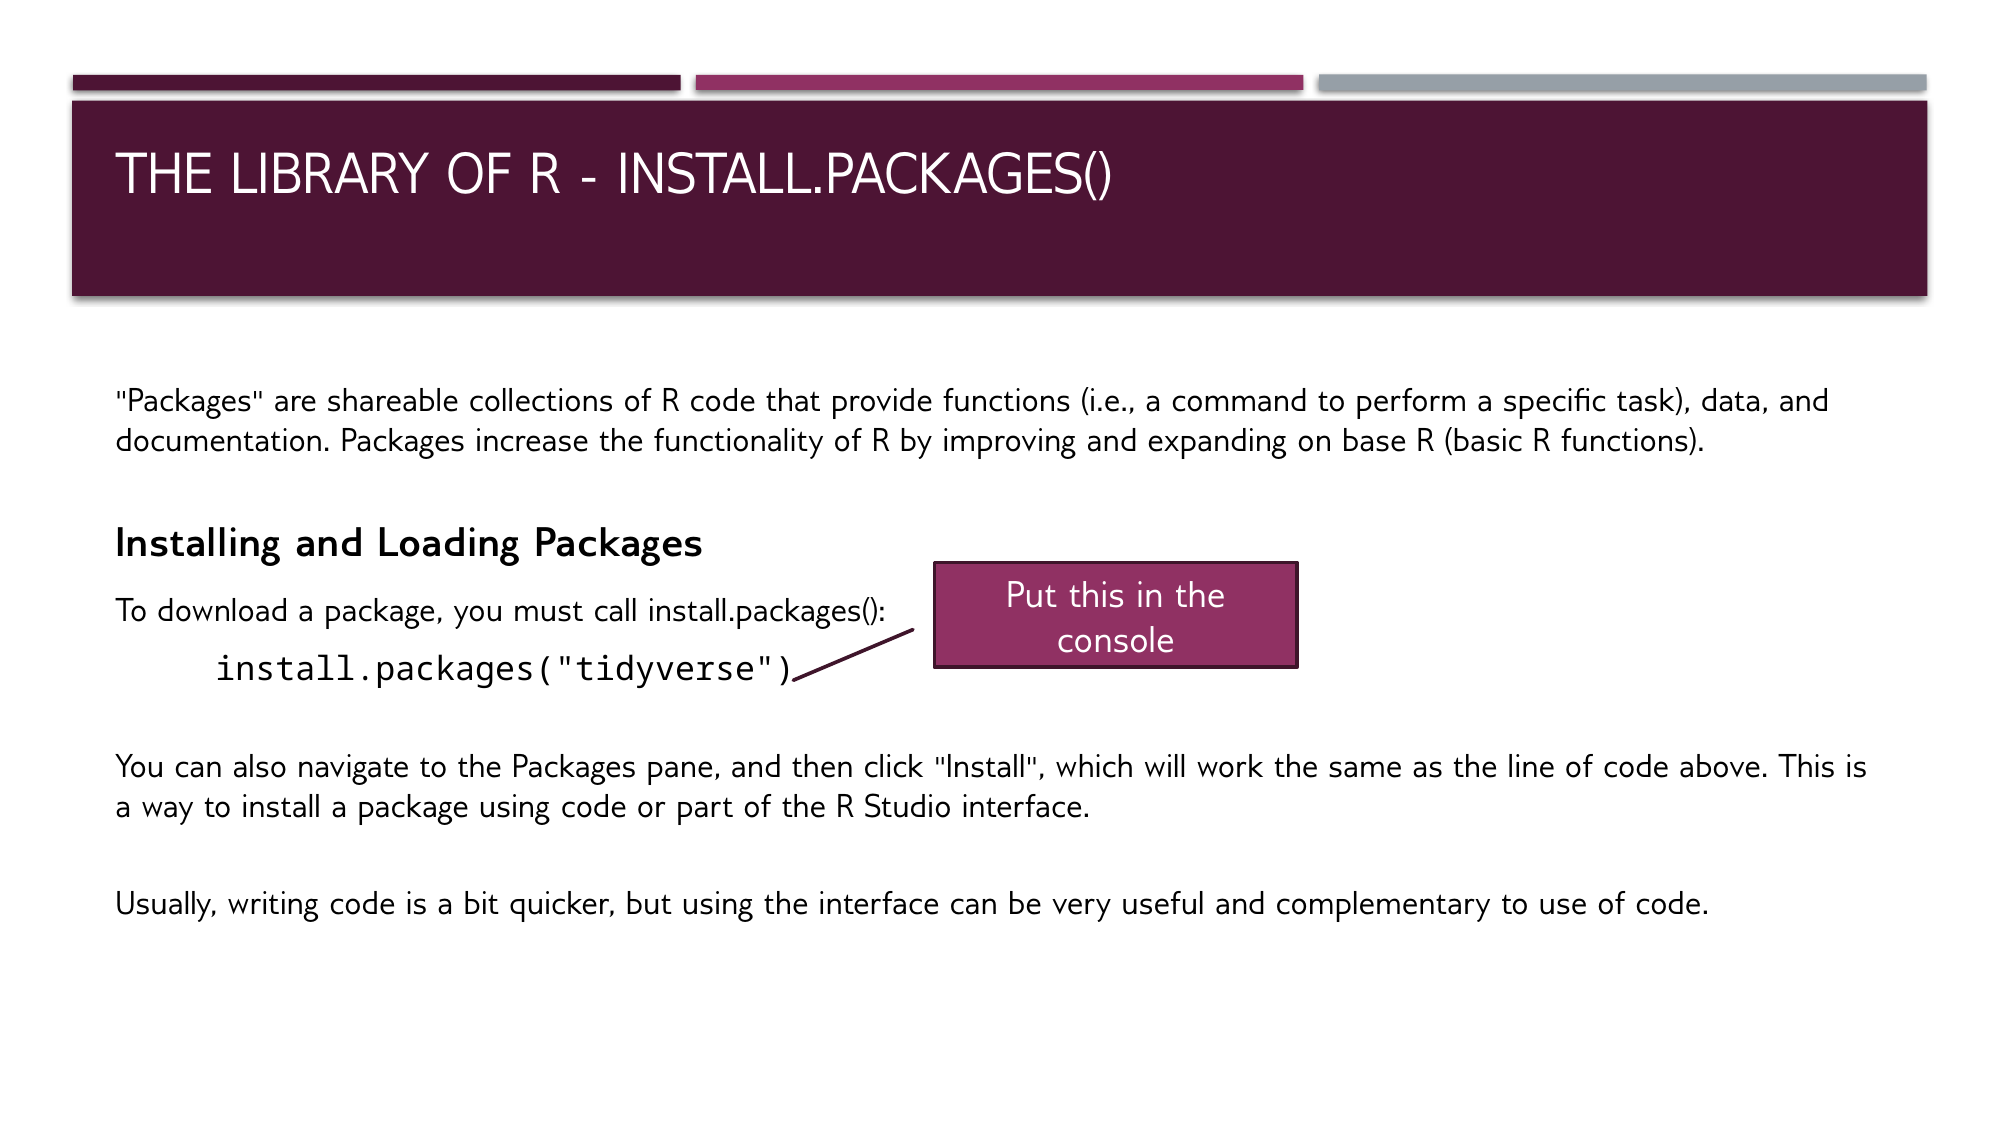

# The Library of R - install.packages()
"Packages" are shareable collections of R code that provide functions (i.e., a command to perform a specific task), data, and documentation. Packages increase the functionality of R by improving and expanding on base R (basic R functions).
Installing and Loading Packages
To download a package, you must call install.packages():
install.packages("tidyverse")
You can also navigate to the Packages pane, and then click "Install", which will work the same as the line of code above. This is a way to install a package using code or part of the R Studio interface.
Usually, writing code is a bit quicker, but using the interface can be very useful and complementary to use of code.

Put this in the console